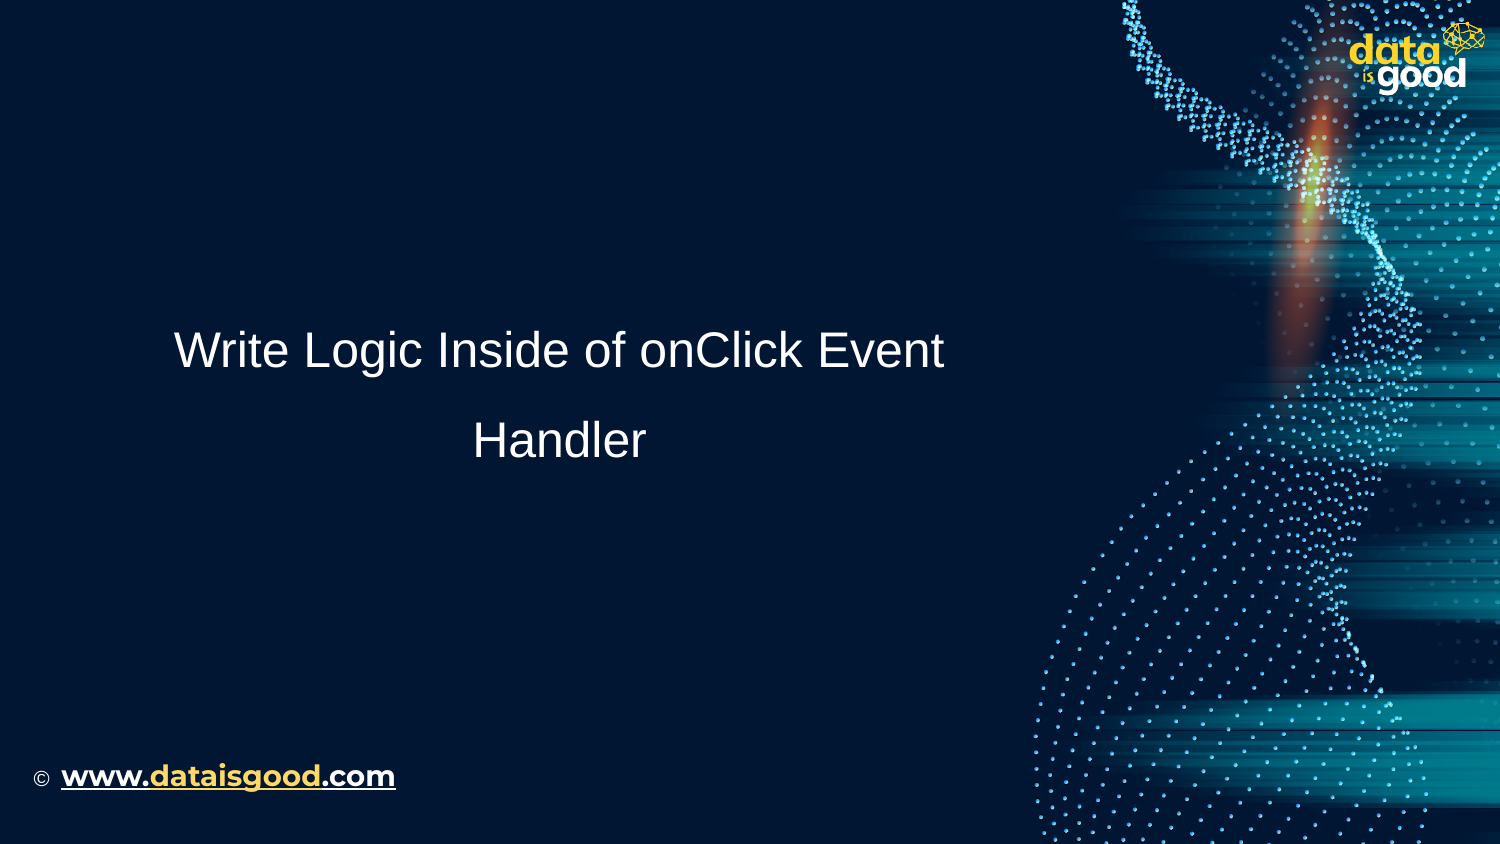

#
Write Logic Inside of onClick Event Handler